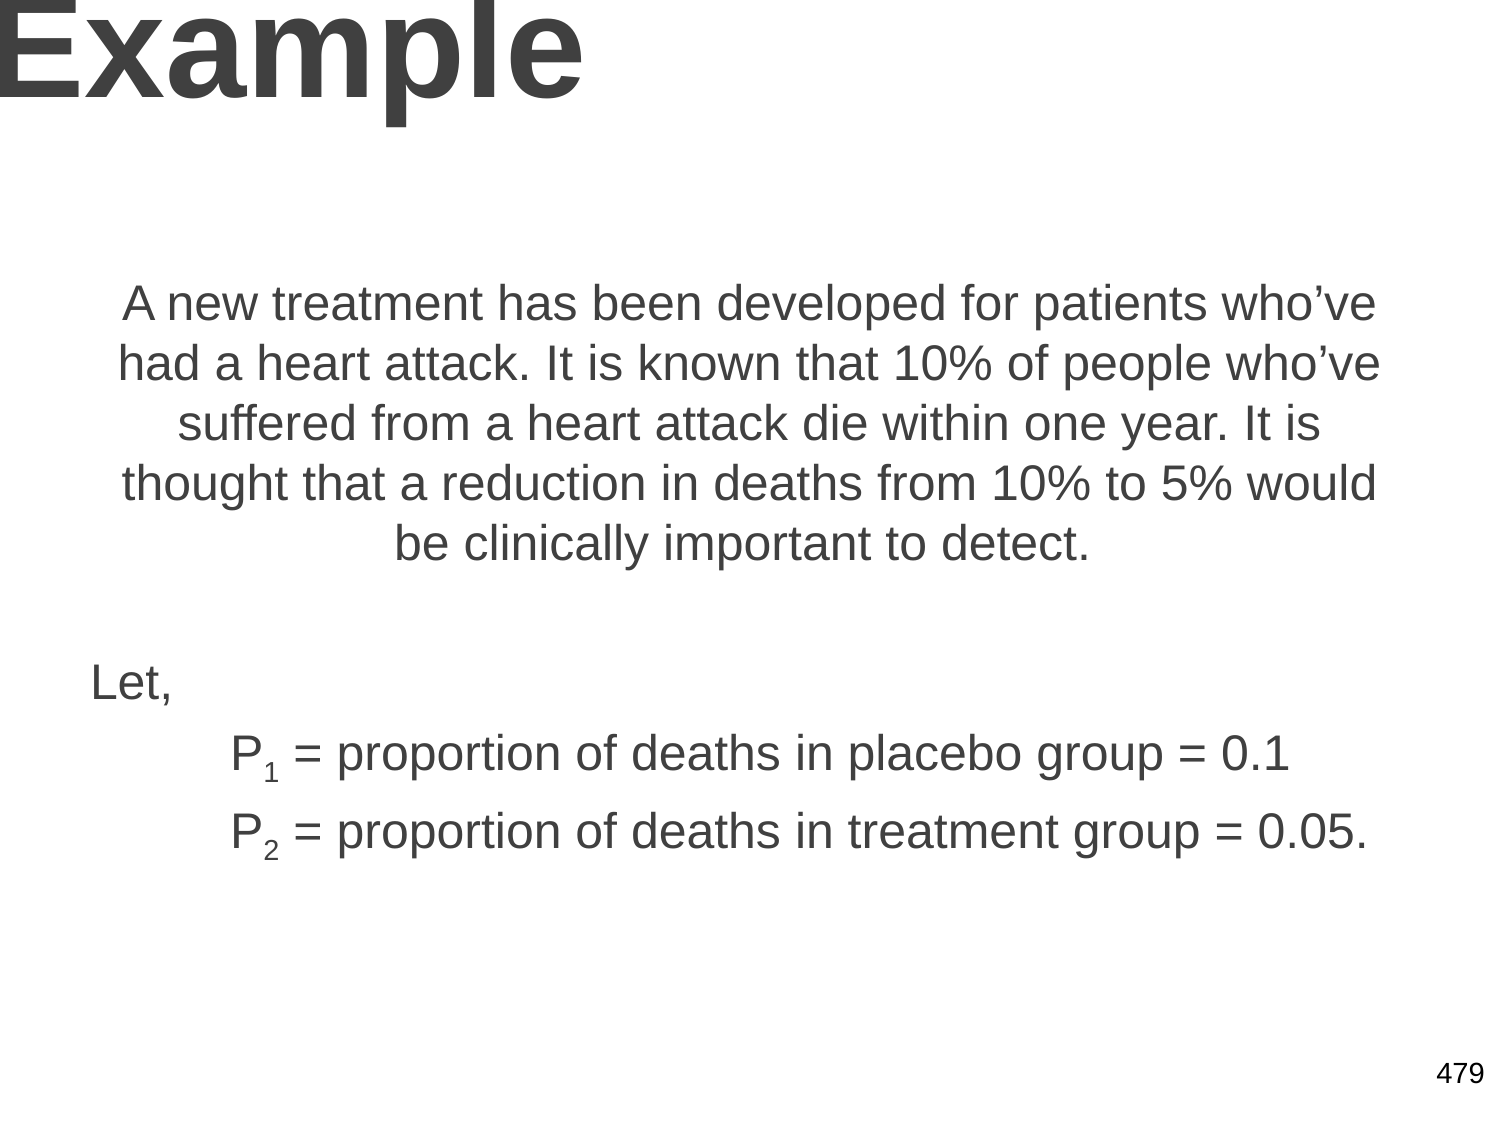

# Example
A new treatment has been developed for patients who’ve had a heart attack. It is known that 10% of people who’ve suffered from a heart attack die within one year. It is thought that a reduction in deaths from 10% to 5% would be clinically important to detect.

Let,
          P1 = proportion of deaths in placebo group = 0.1
          P2 = proportion of deaths in treatment group = 0.05.
479